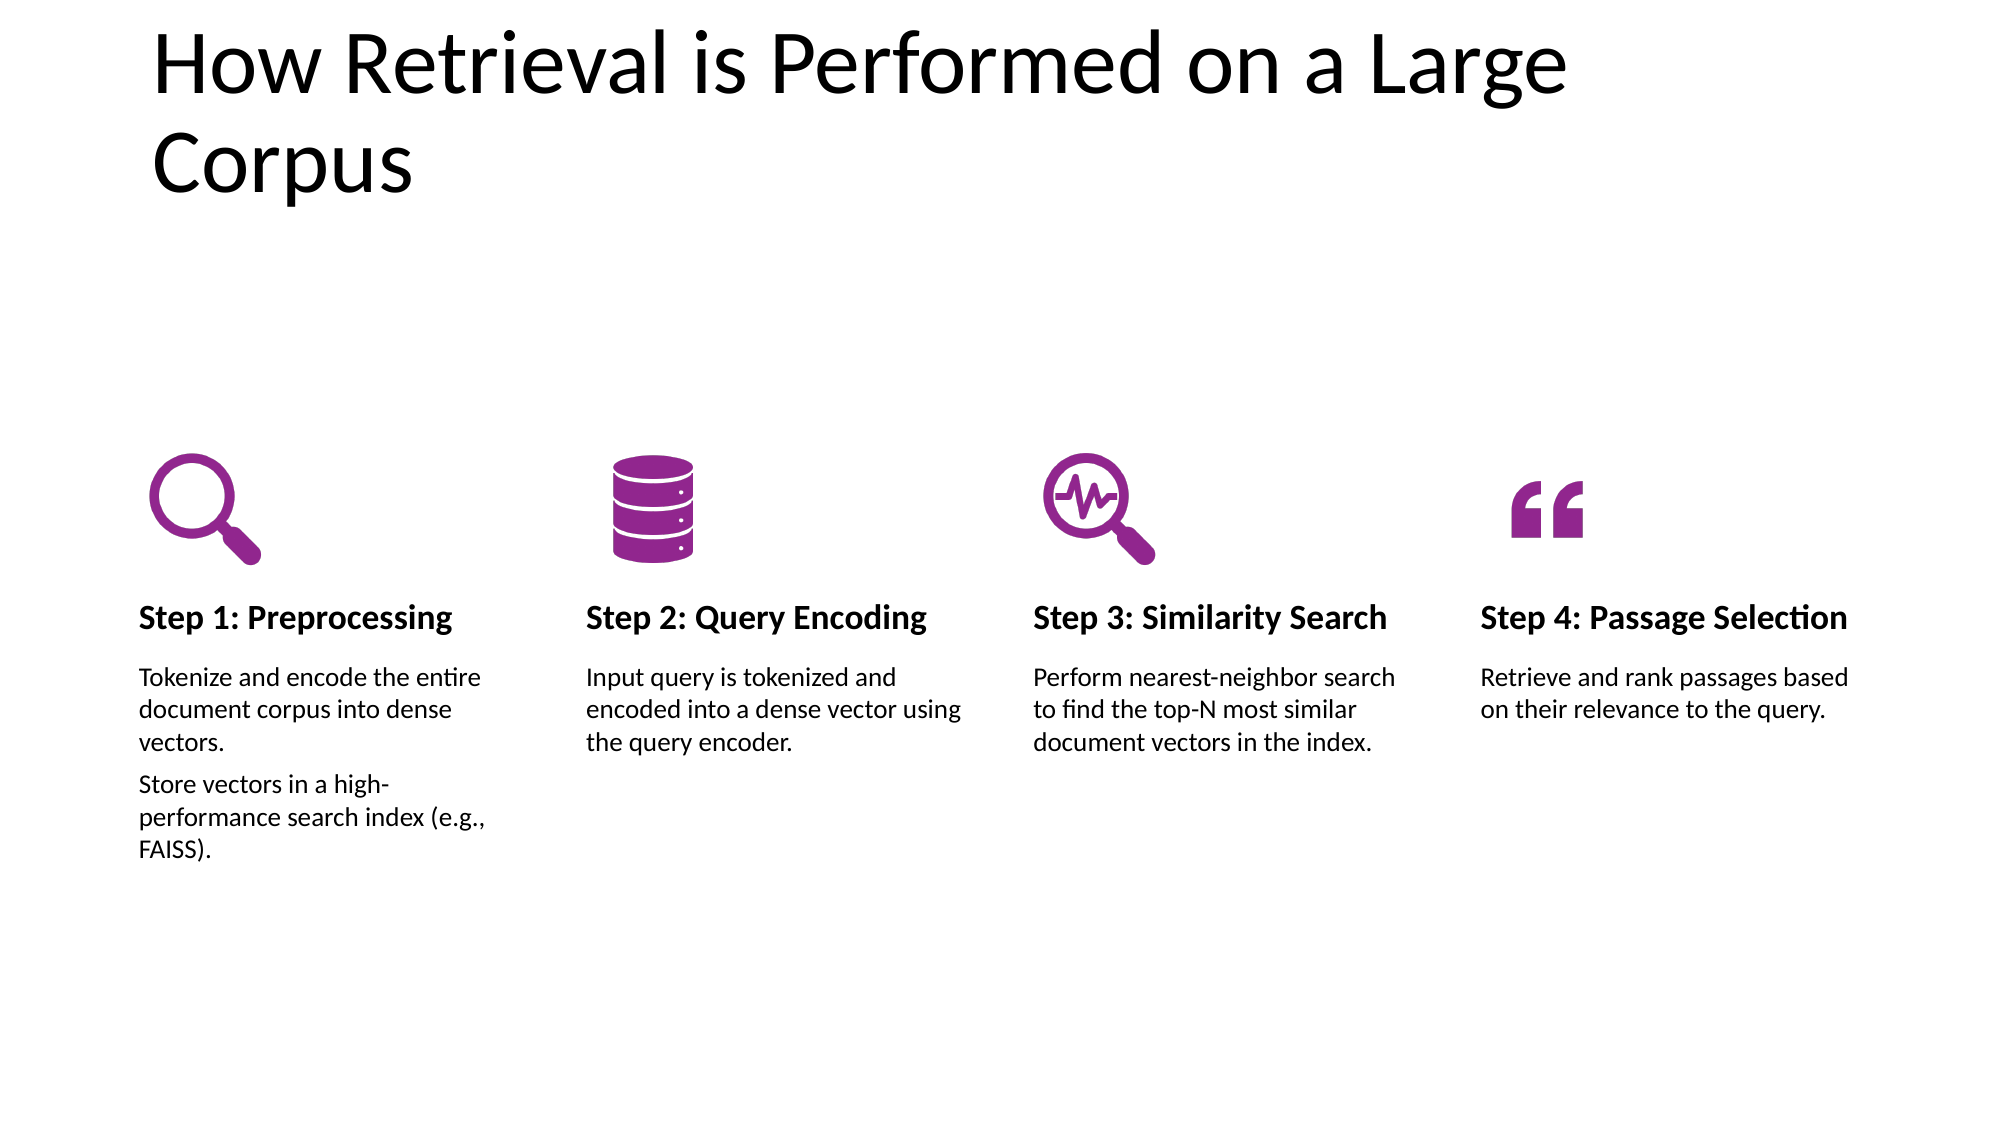

# How Retrieval is Performed on a Large Corpus
Step 1: Preprocessing
Tokenize and encode the entire document corpus into dense vectors.
Store vectors in a high-performance search index (e.g., FAISS).
Step 2: Query Encoding
Input query is tokenized and encoded into a dense vector using the query encoder.
Step 3: Similarity Search
Perform nearest-neighbor search to find the top-N most similar document vectors in the index.
Step 4: Passage Selection
Retrieve and rank passages based on their relevance to the query.